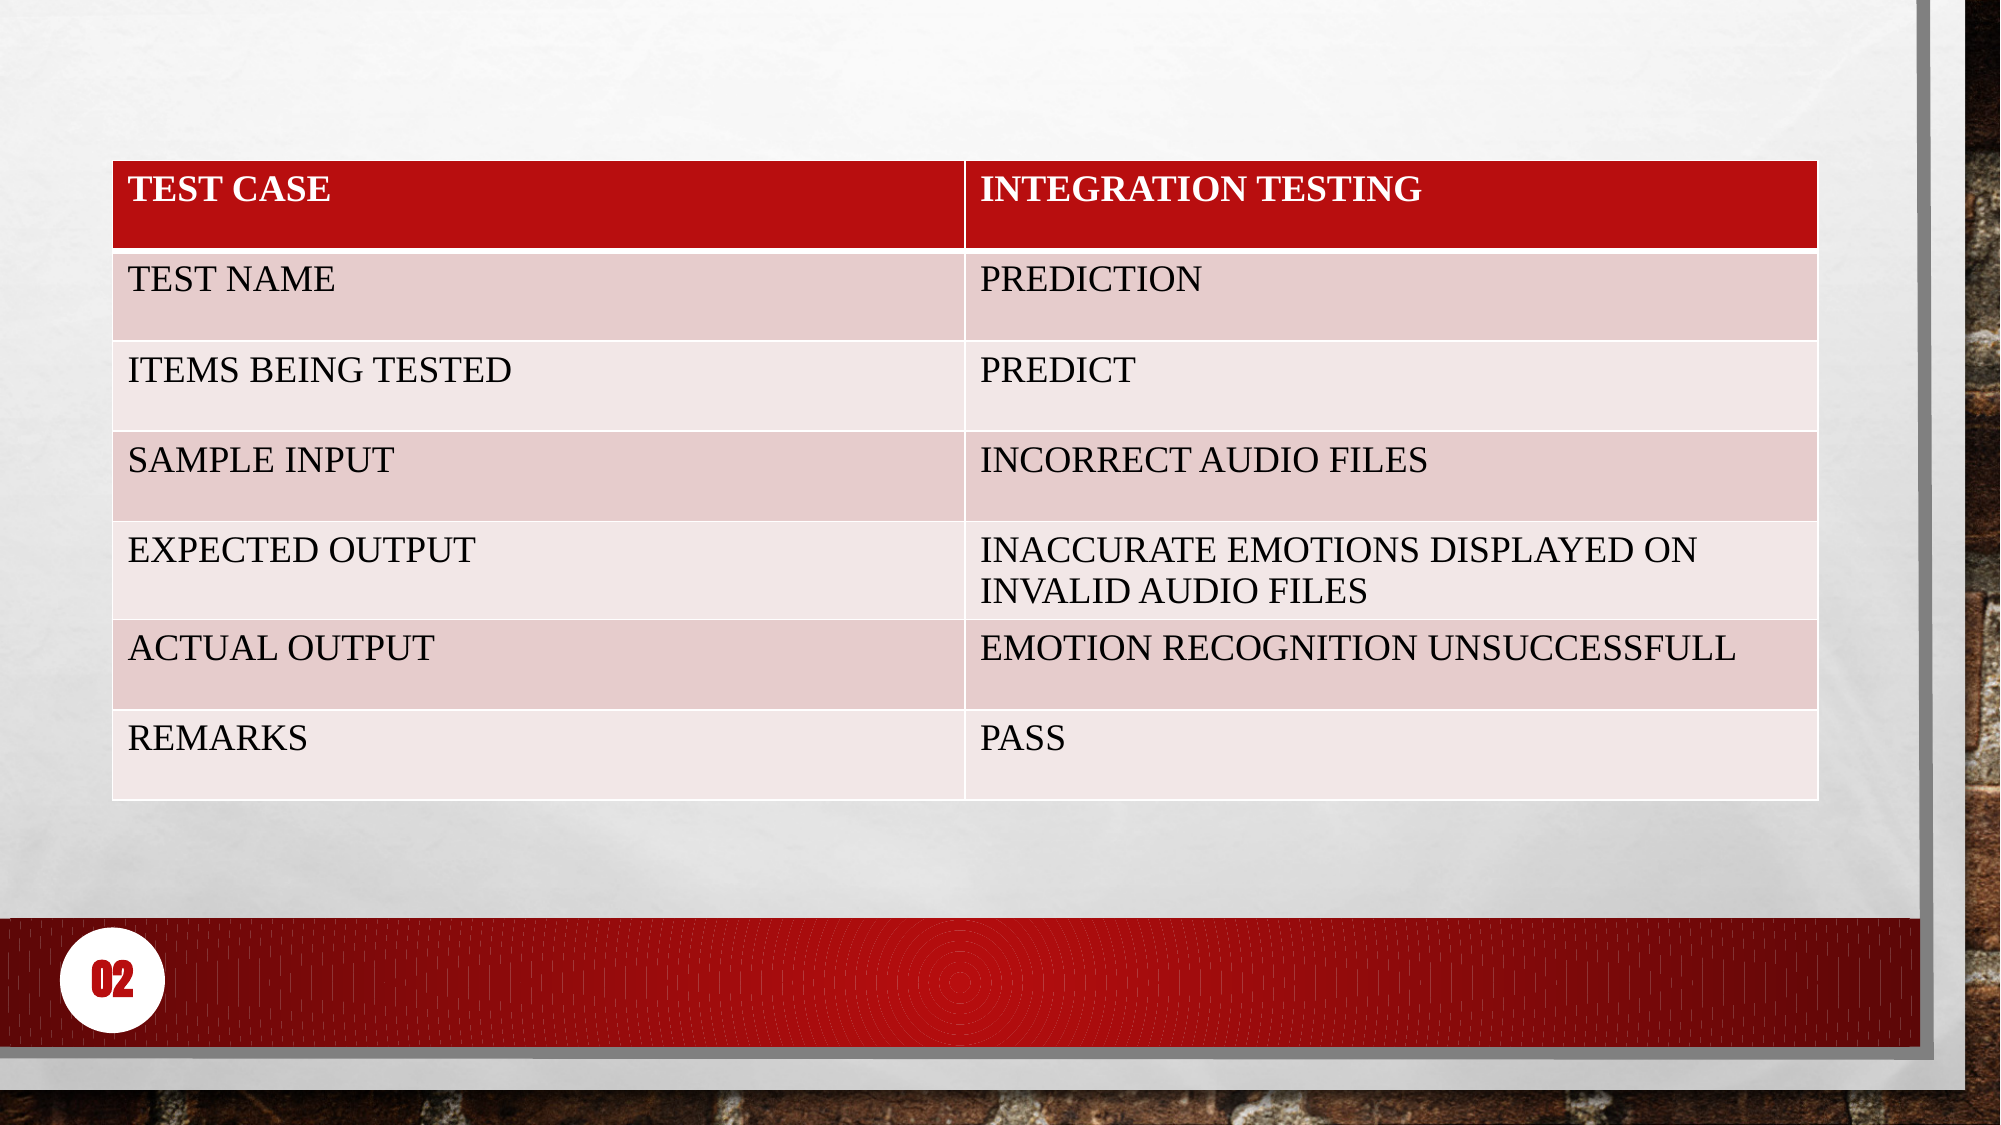

| TEST CASE | INTEGRATION TESTING |
| --- | --- |
| TEST NAME | PREDICTION |
| ITEMS BEING TESTED | PREDICT |
| SAMPLE INPUT | INCORRECT AUDIO FILES |
| EXPECTED OUTPUT | INACCURATE EMOTIONS DISPLAYED ON INVALID AUDIO FILES |
| ACTUAL OUTPUT | EMOTION RECOGNITION UNSUCCESSFULL |
| REMARKS | PASS |

02